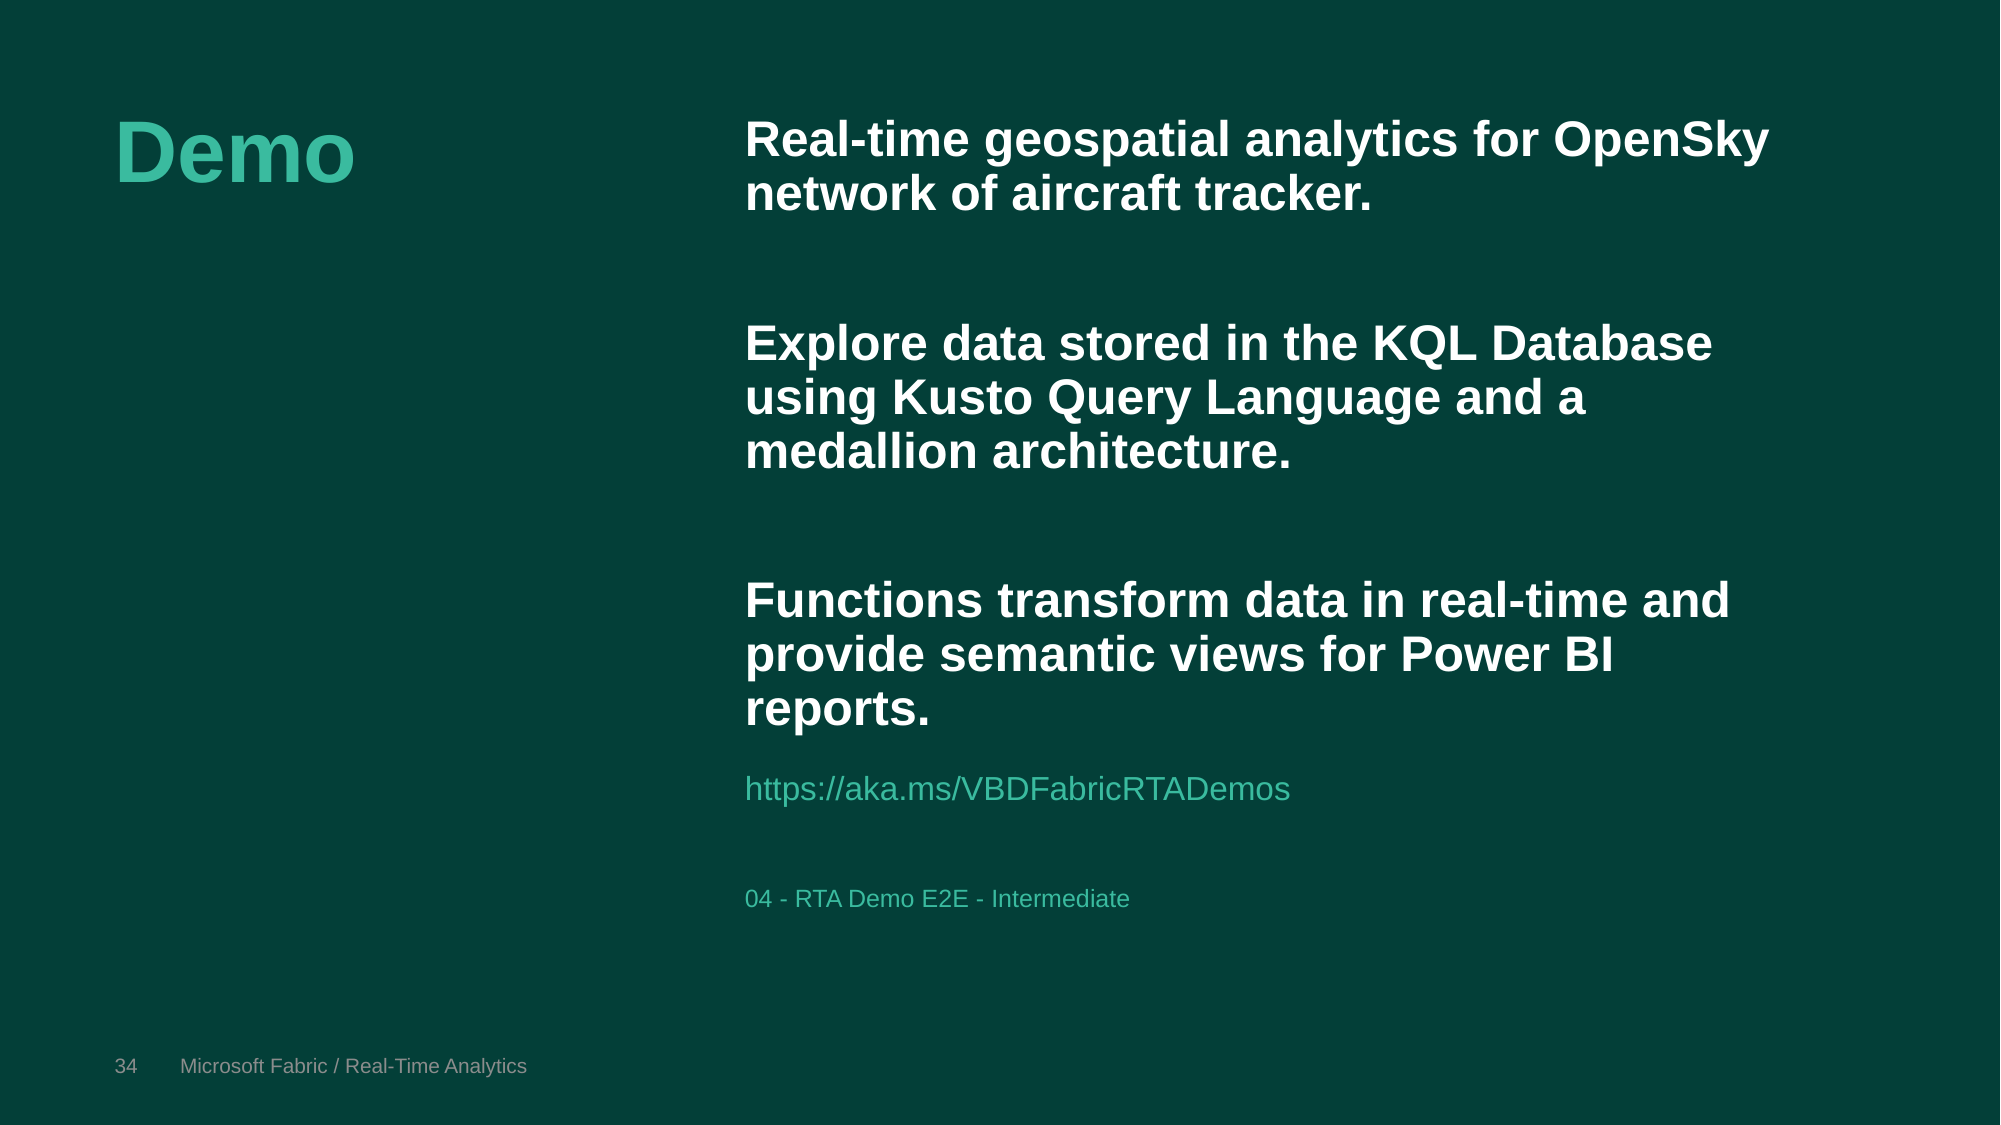

Demo
Real-time geospatial analytics for OpenSky network of aircraft tracker.

Explore data stored in the KQL Database using Kusto Query Language and a medallion architecture.

Functions transform data in real-time and provide semantic views for Power BI reports.
https://aka.ms/VBDFabricRTADemos

04 - RTA Demo E2E - Intermediate
34
Microsoft Fabric / Real-Time Analytics